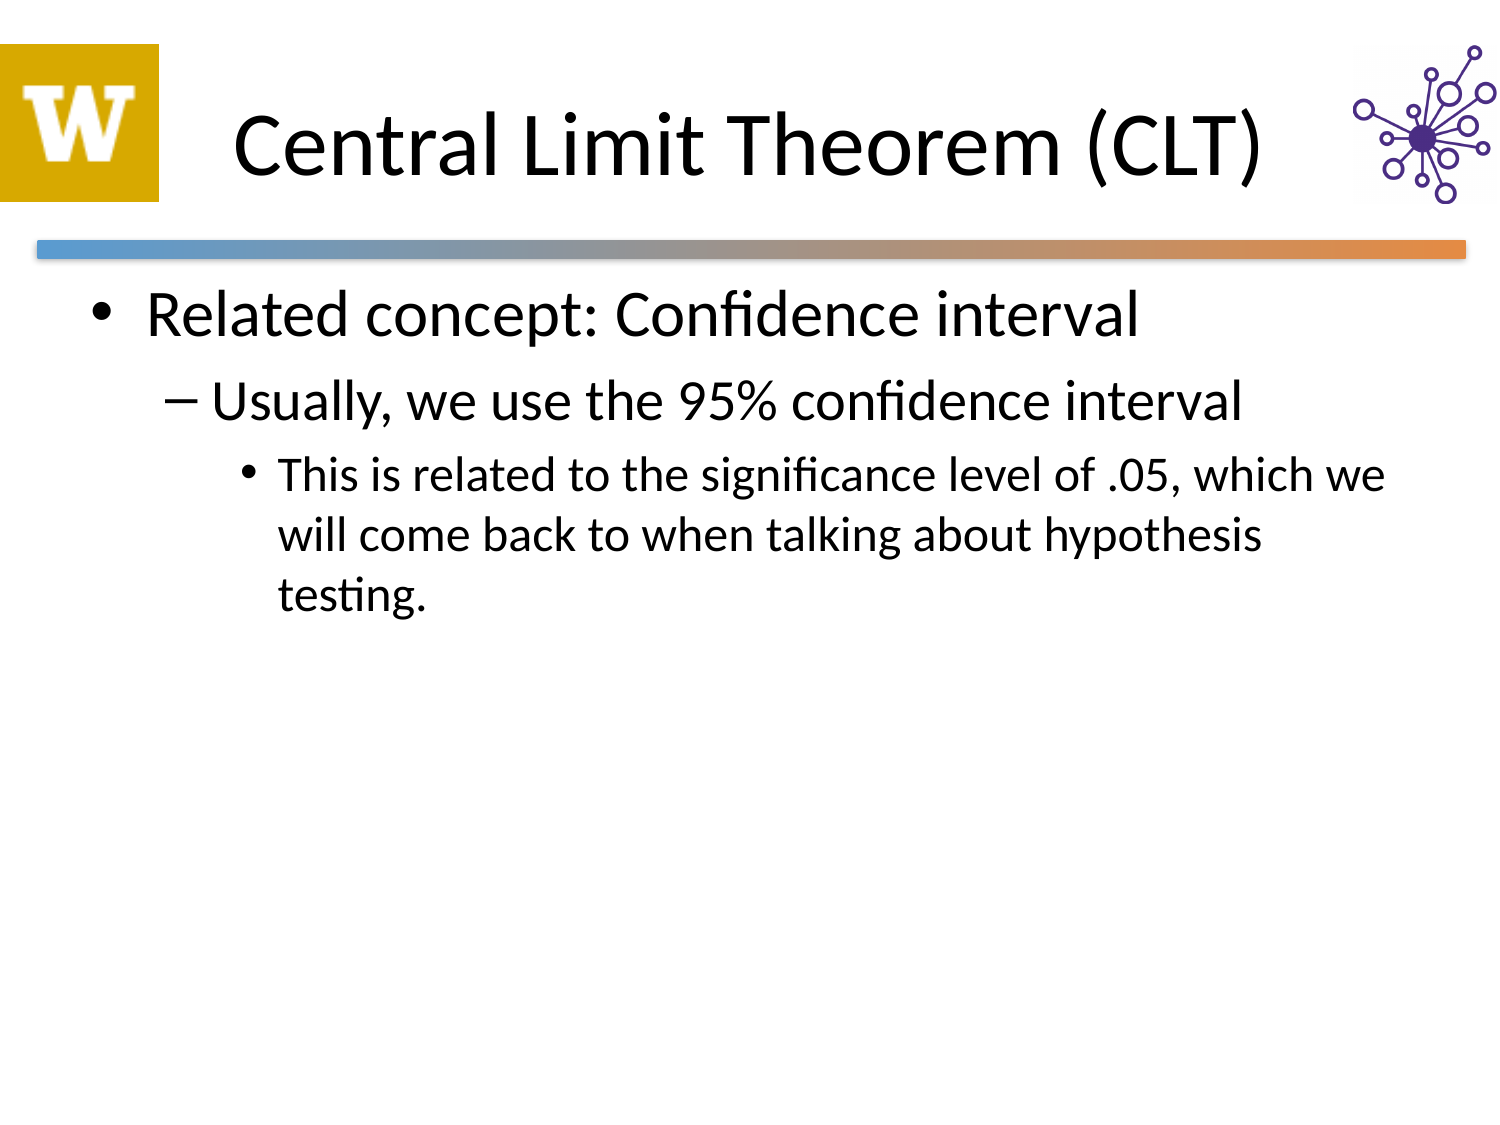

# Central Limit Theorem (CLT)
Related concept: Confidence interval
Usually, we use the 95% confidence interval
This is related to the significance level of .05, which we will come back to when talking about hypothesis testing.